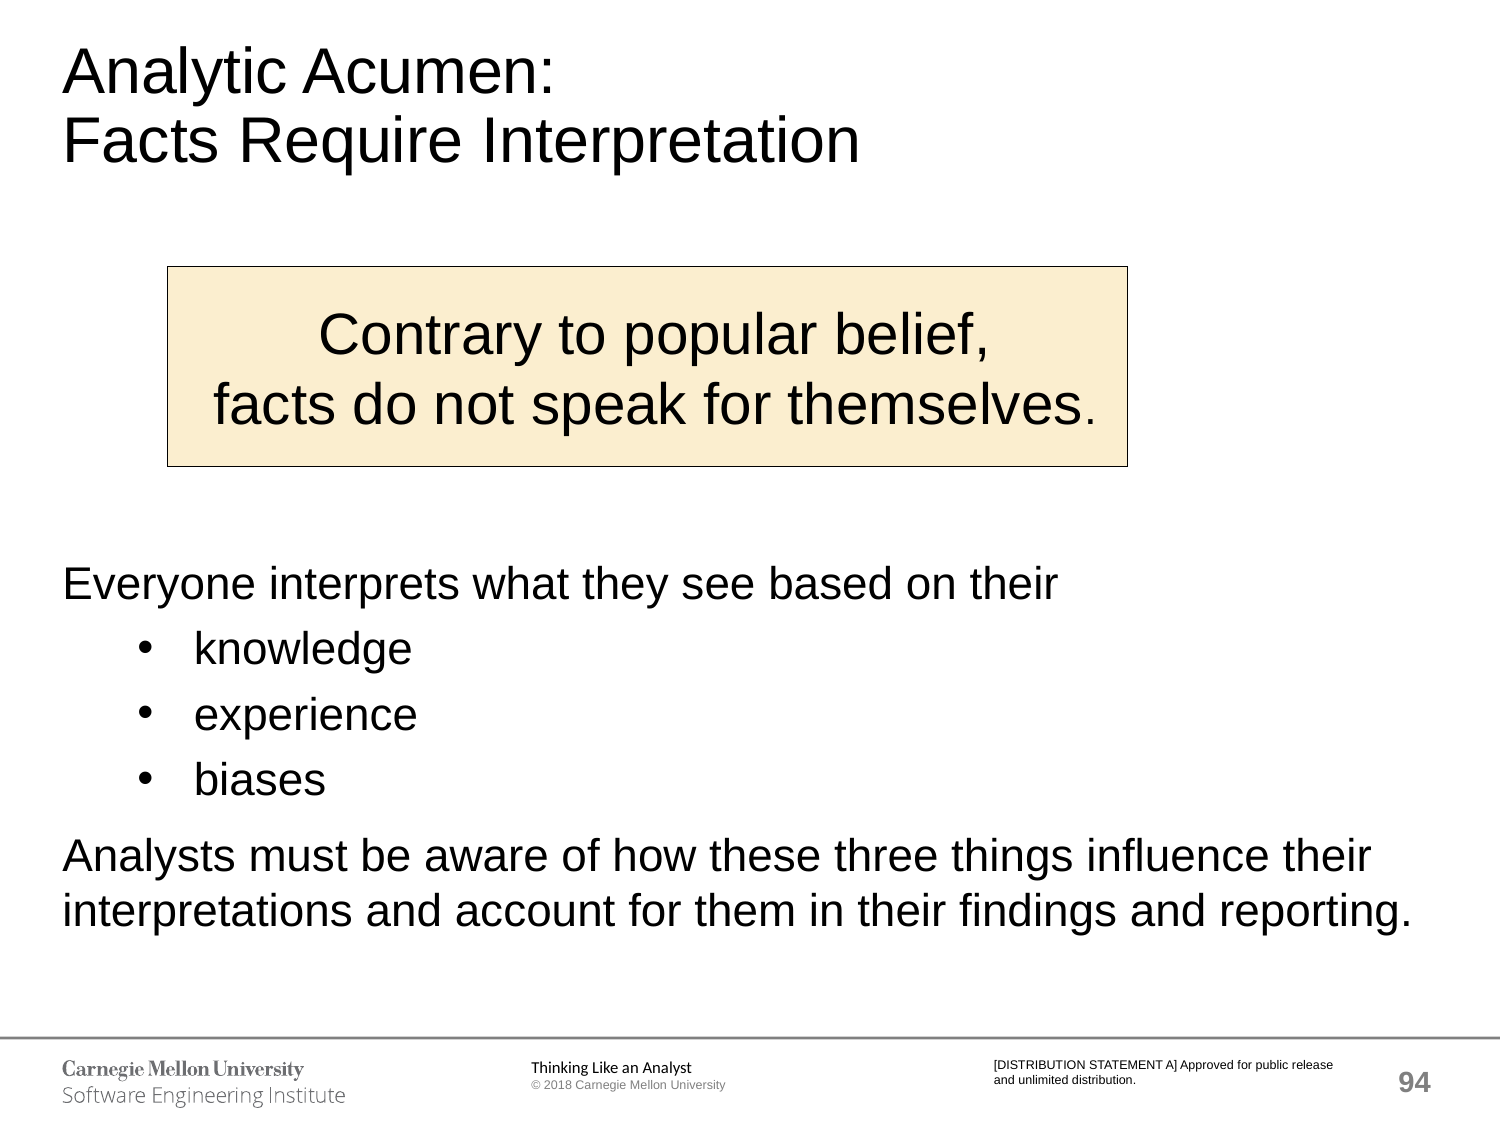

# Analytic Acumen: Facts Require Interpretation
Contrary to popular belief,
facts do not speak for themselves.
Everyone interprets what they see based on their
knowledge
experience
biases
Analysts must be aware of how these three things influence their interpretations and account for them in their findings and reporting.